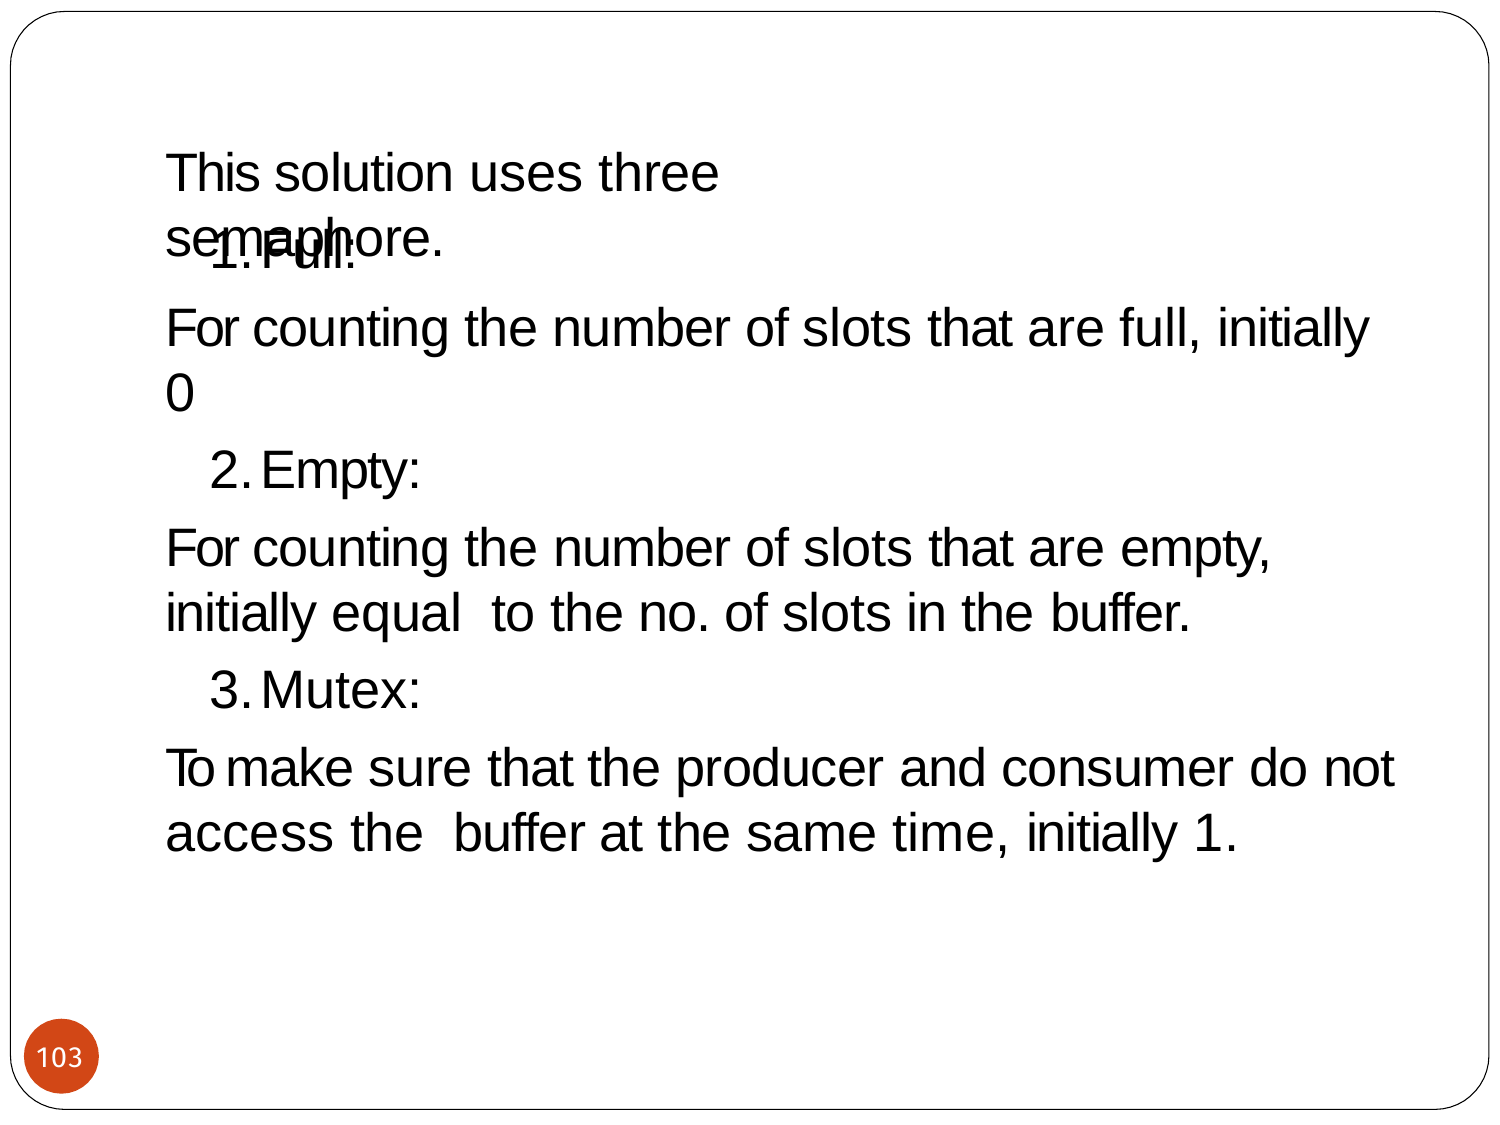

# This solution uses three semaphore.
Full:
For counting the number of slots that are full, initially 0
Empty:
For counting the number of slots that are empty, initially equal  to the no. of slots in the buffer.
Mutex:
To make sure that the producer and consumer do not access the  buffer at the same time, initially 1.

103